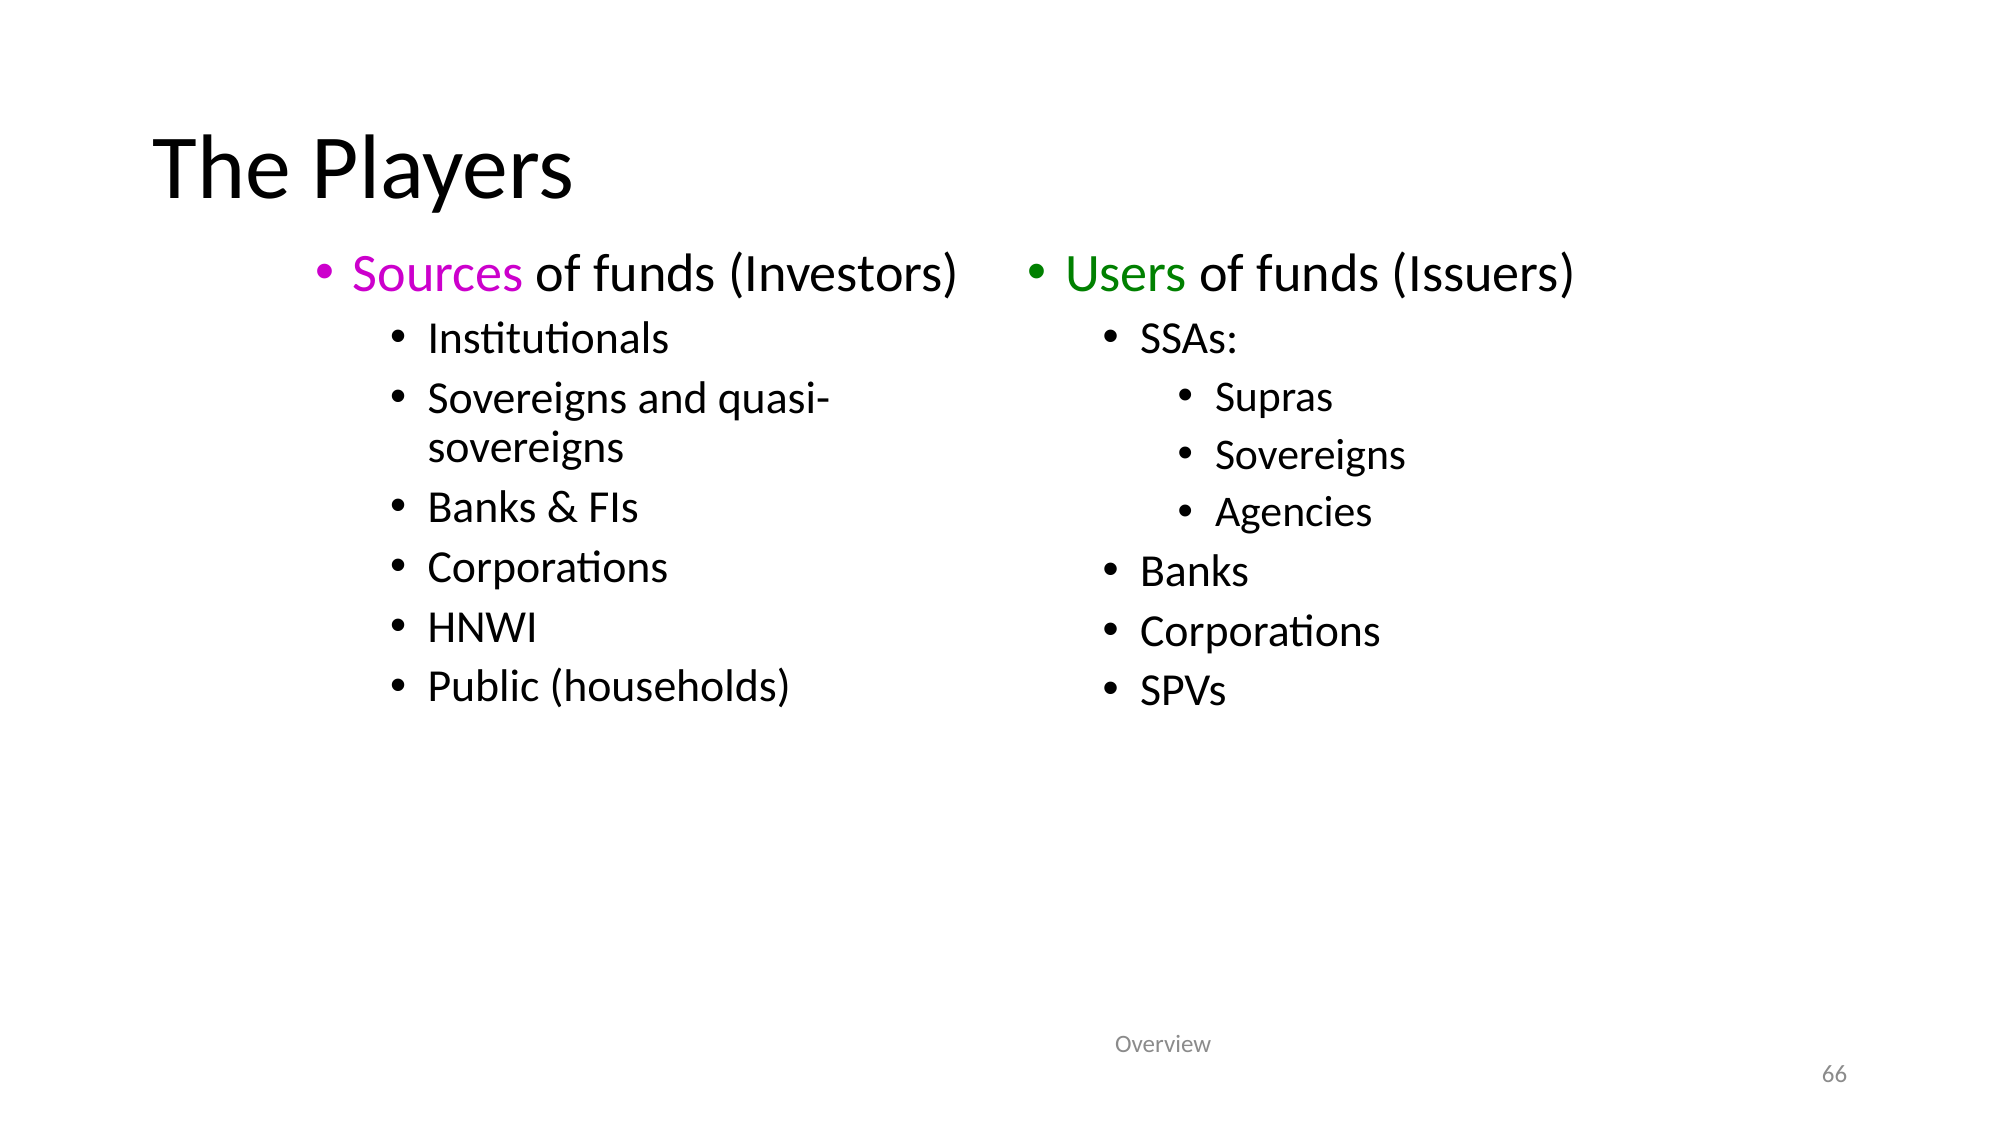

# The Players
Sources of funds (Investors)
Institutionals
Sovereigns and quasi-sovereigns
Banks & FIs
Corporations
HNWI
Public (households)
Users of funds (Issuers)
SSAs:
Supras
Sovereigns
Agencies
Banks
Corporations
SPVs
Overview
66